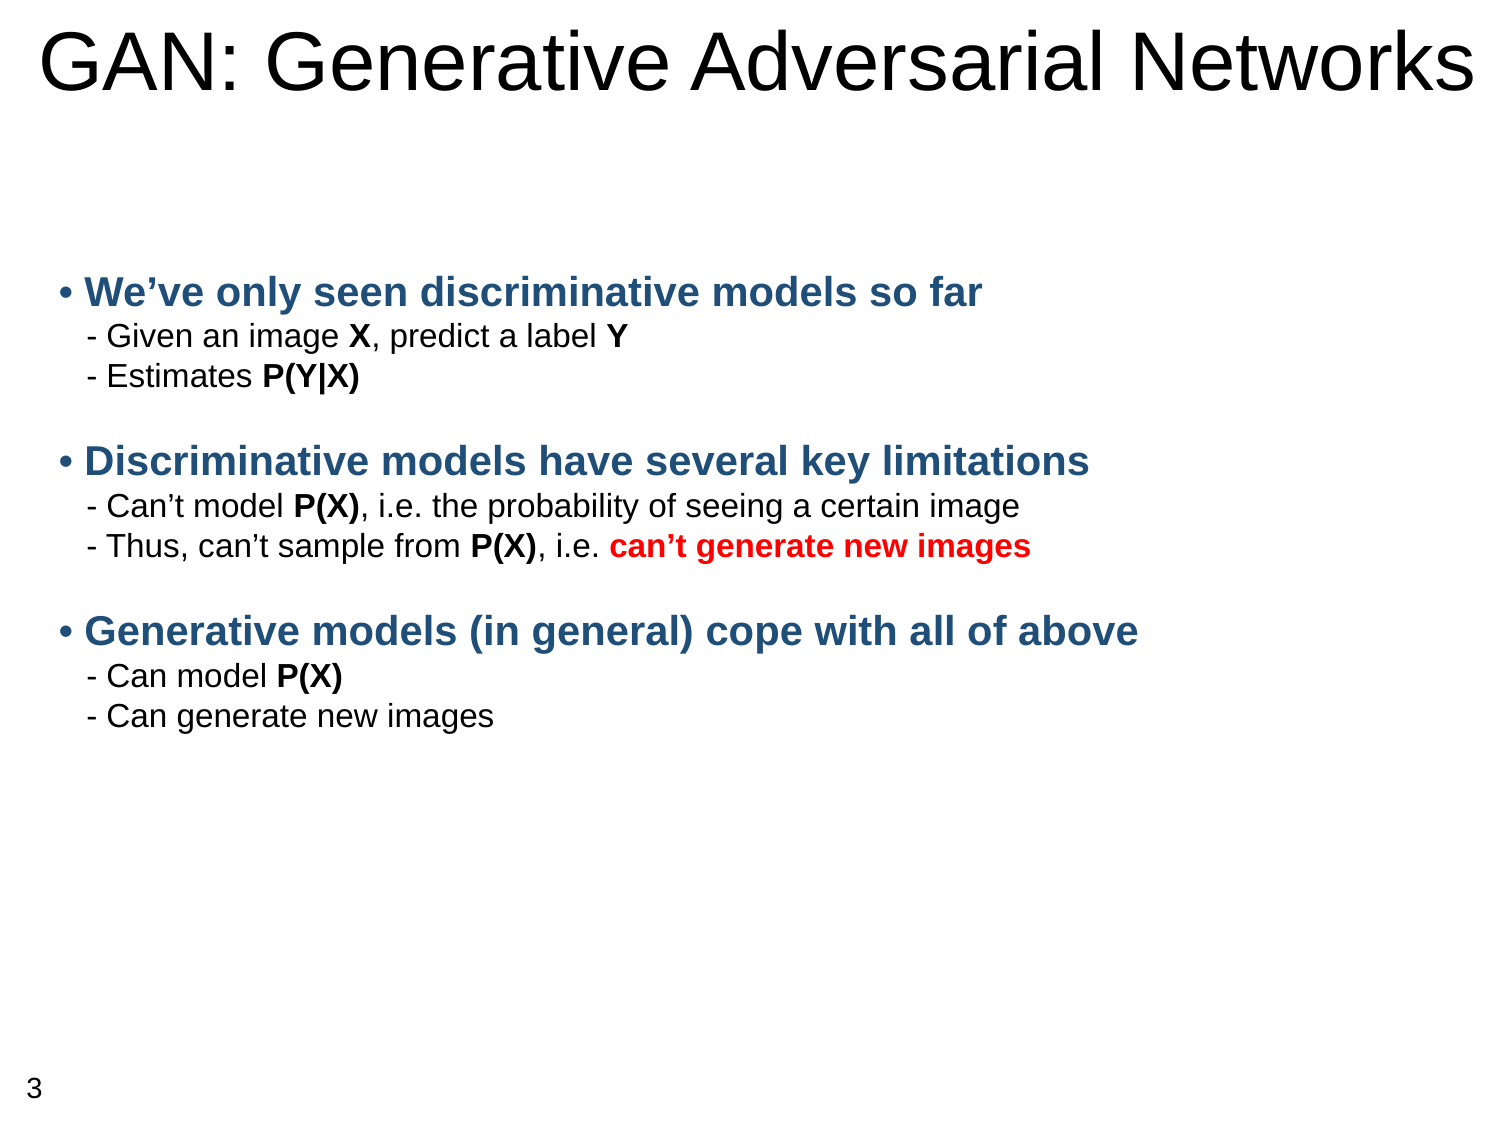

GAN: Generative Adversarial Networks

• We’ve only seen discriminative models so far
   - Given an image X, predict a label Y
   - Estimates P(Y|X)

• Discriminative models have several key limitations
   - Can’t model P(X), i.e. the probability of seeing a certain image
   - Thus, can’t sample from P(X), i.e. can’t generate new images

• Generative models (in general) cope with all of above
   - Can model P(X)
   - Can generate new images

3